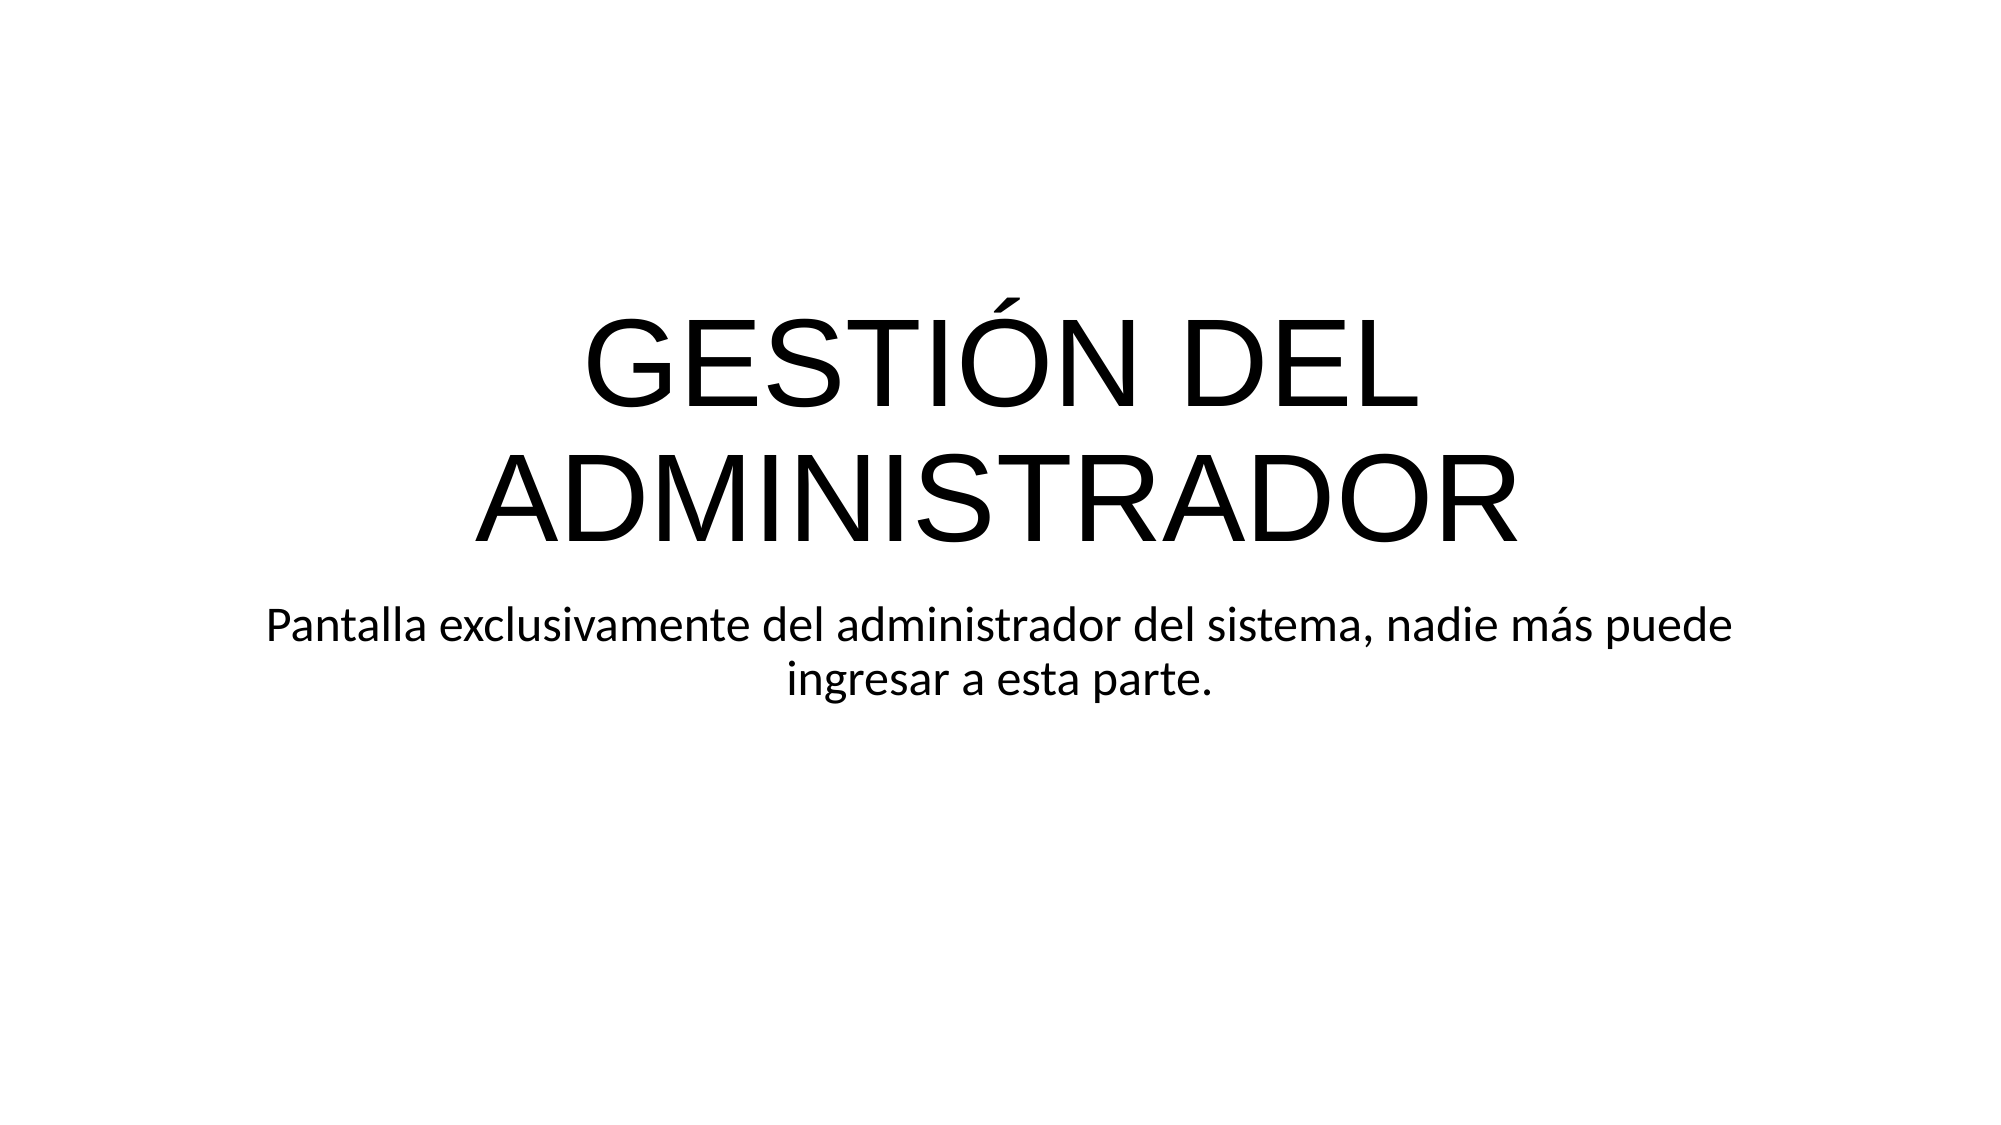

# GESTIÓN DEL ADMINISTRADOR
Pantalla exclusivamente del administrador del sistema, nadie más puede ingresar a esta parte.